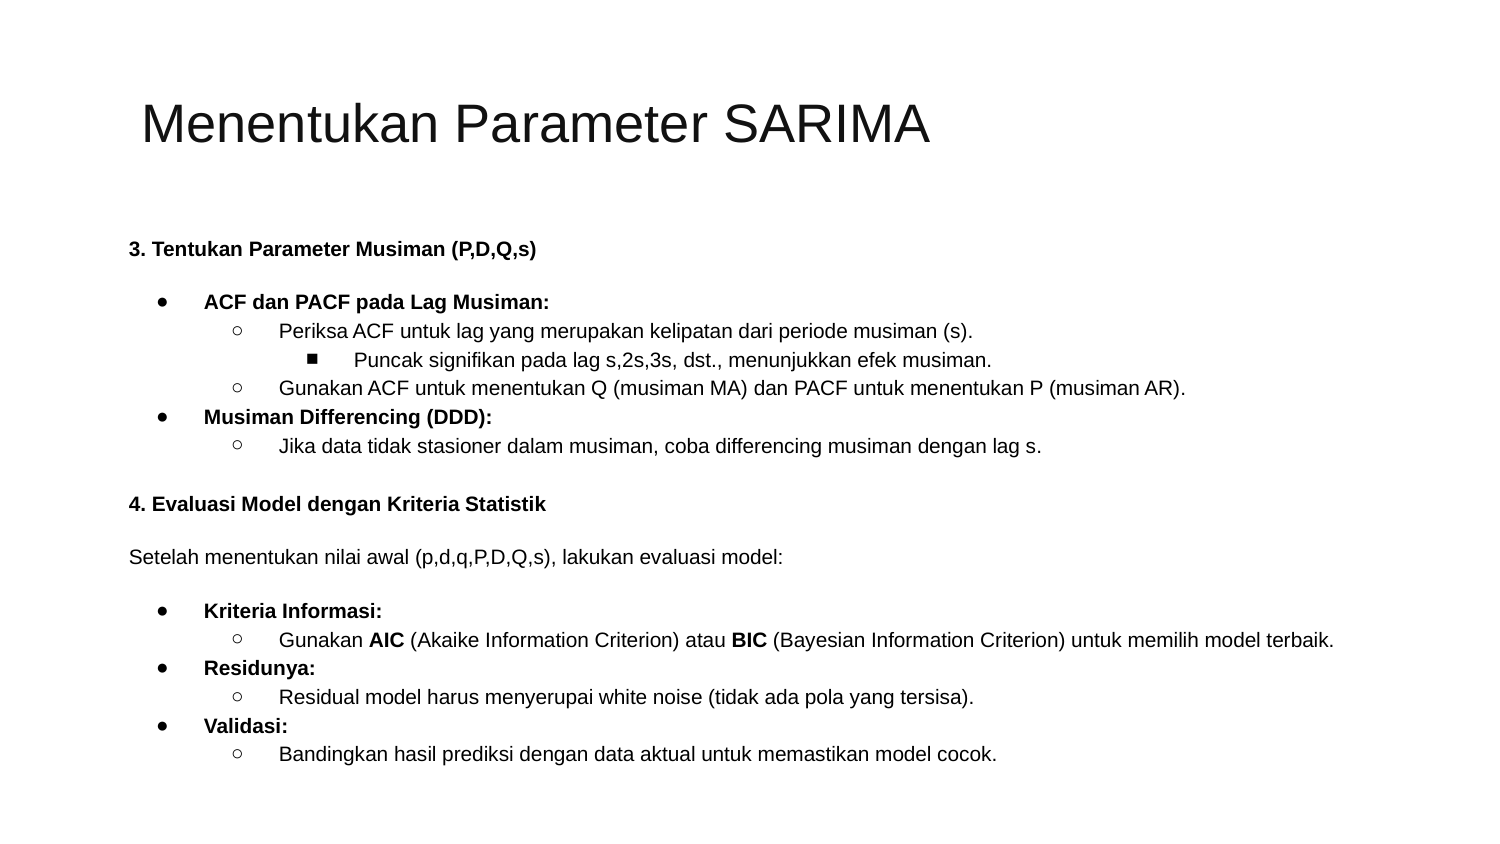

# Menentukan Parameter SARIMA
3. Tentukan Parameter Musiman (P,D,Q,s)
ACF dan PACF pada Lag Musiman:
Periksa ACF untuk lag yang merupakan kelipatan dari periode musiman (s).
Puncak signifikan pada lag s,2s,3s, dst., menunjukkan efek musiman.
Gunakan ACF untuk menentukan Q (musiman MA) dan PACF untuk menentukan P (musiman AR).
Musiman Differencing (DDD):
Jika data tidak stasioner dalam musiman, coba differencing musiman dengan lag s.
4. Evaluasi Model dengan Kriteria Statistik
Setelah menentukan nilai awal (p,d,q,P,D,Q,s), lakukan evaluasi model:
Kriteria Informasi:
Gunakan AIC (Akaike Information Criterion) atau BIC (Bayesian Information Criterion) untuk memilih model terbaik.
Residunya:
Residual model harus menyerupai white noise (tidak ada pola yang tersisa).
Validasi:
Bandingkan hasil prediksi dengan data aktual untuk memastikan model cocok.